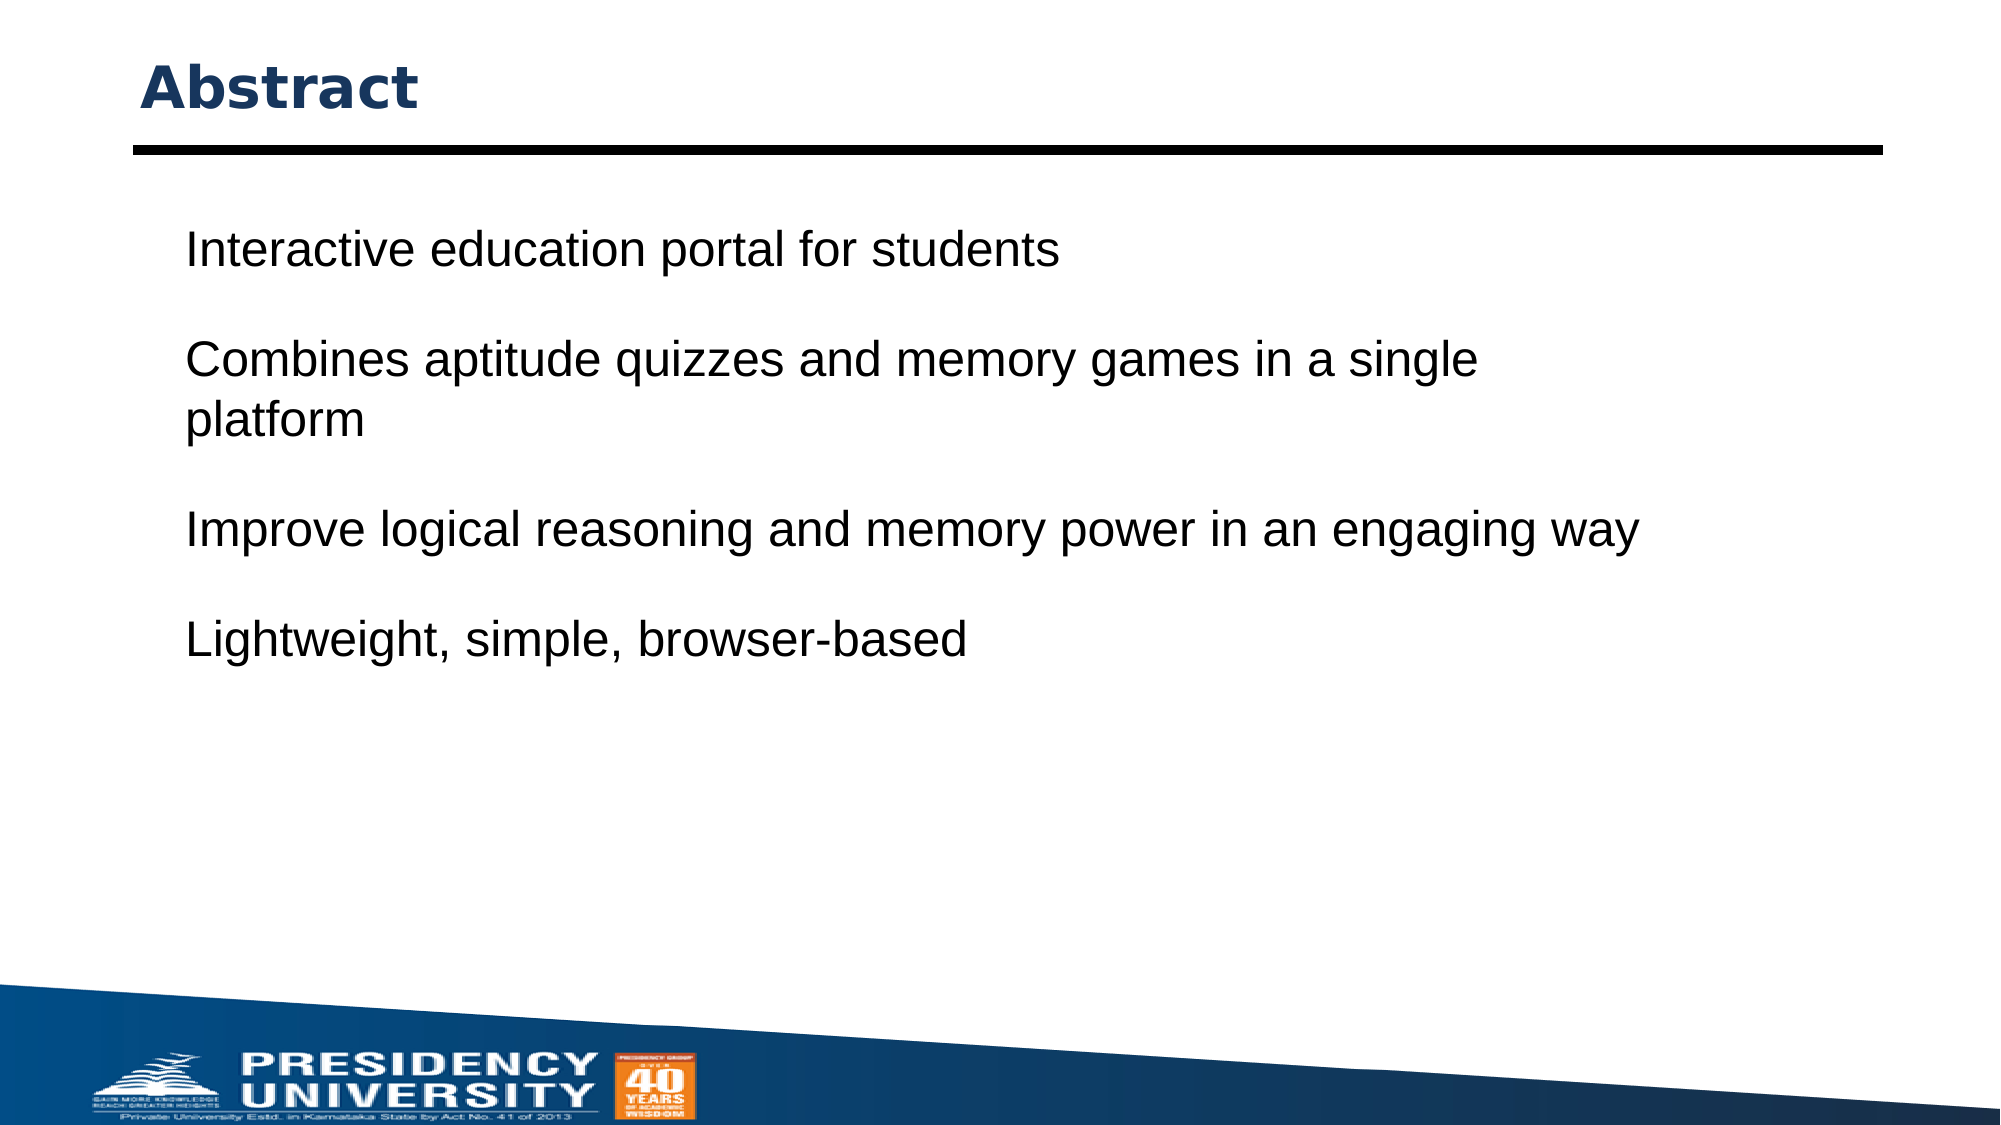

# Abstract
Interactive education portal for students

Combines aptitude quizzes and memory games in a single platform

Improve logical reasoning and memory power in an engaging way

Lightweight, simple, browser-based